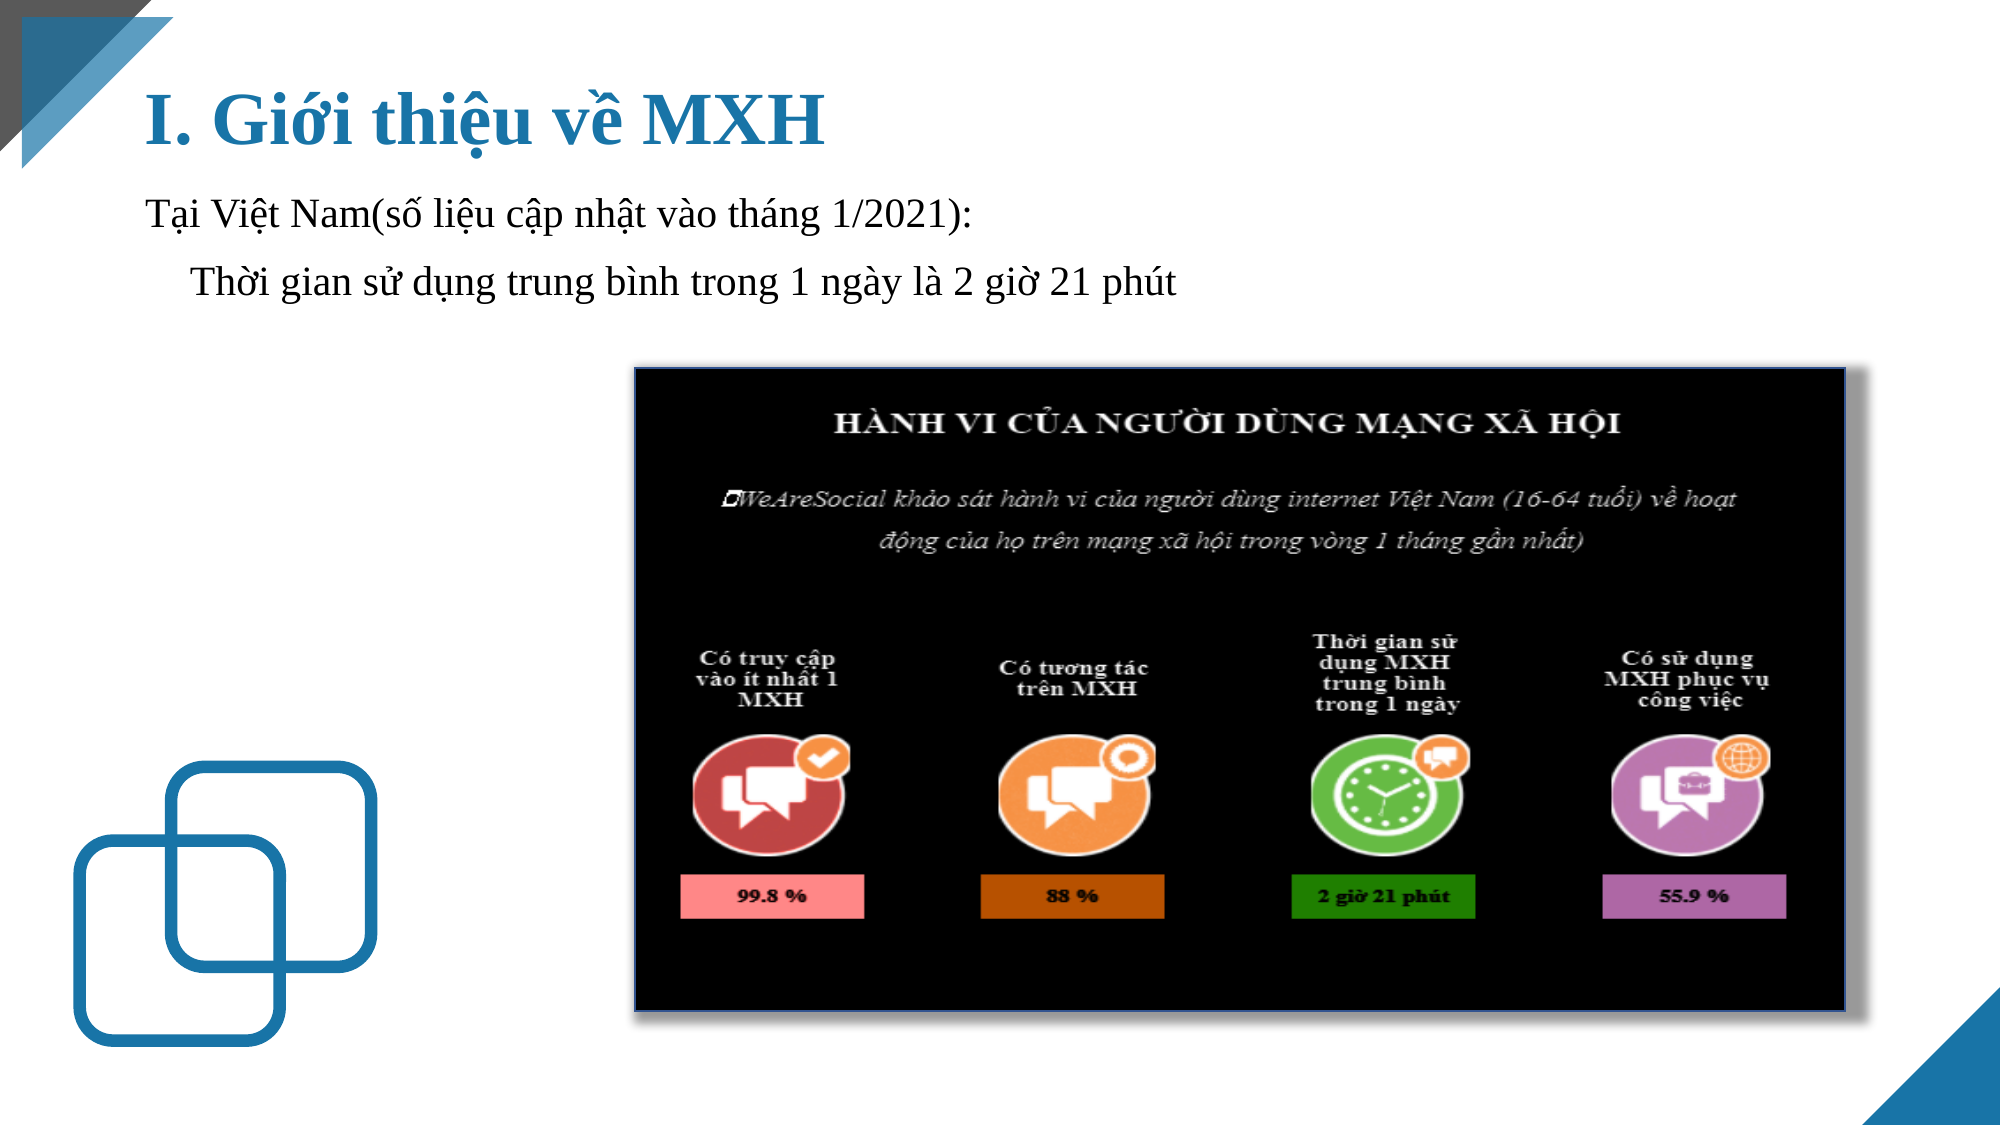

I. Giới thiệu về MXH
Tại Việt Nam(số liệu cập nhật vào tháng 1/2021):
Thời gian sử dụng trung bình trong 1 ngày là 2 giờ 21 phút